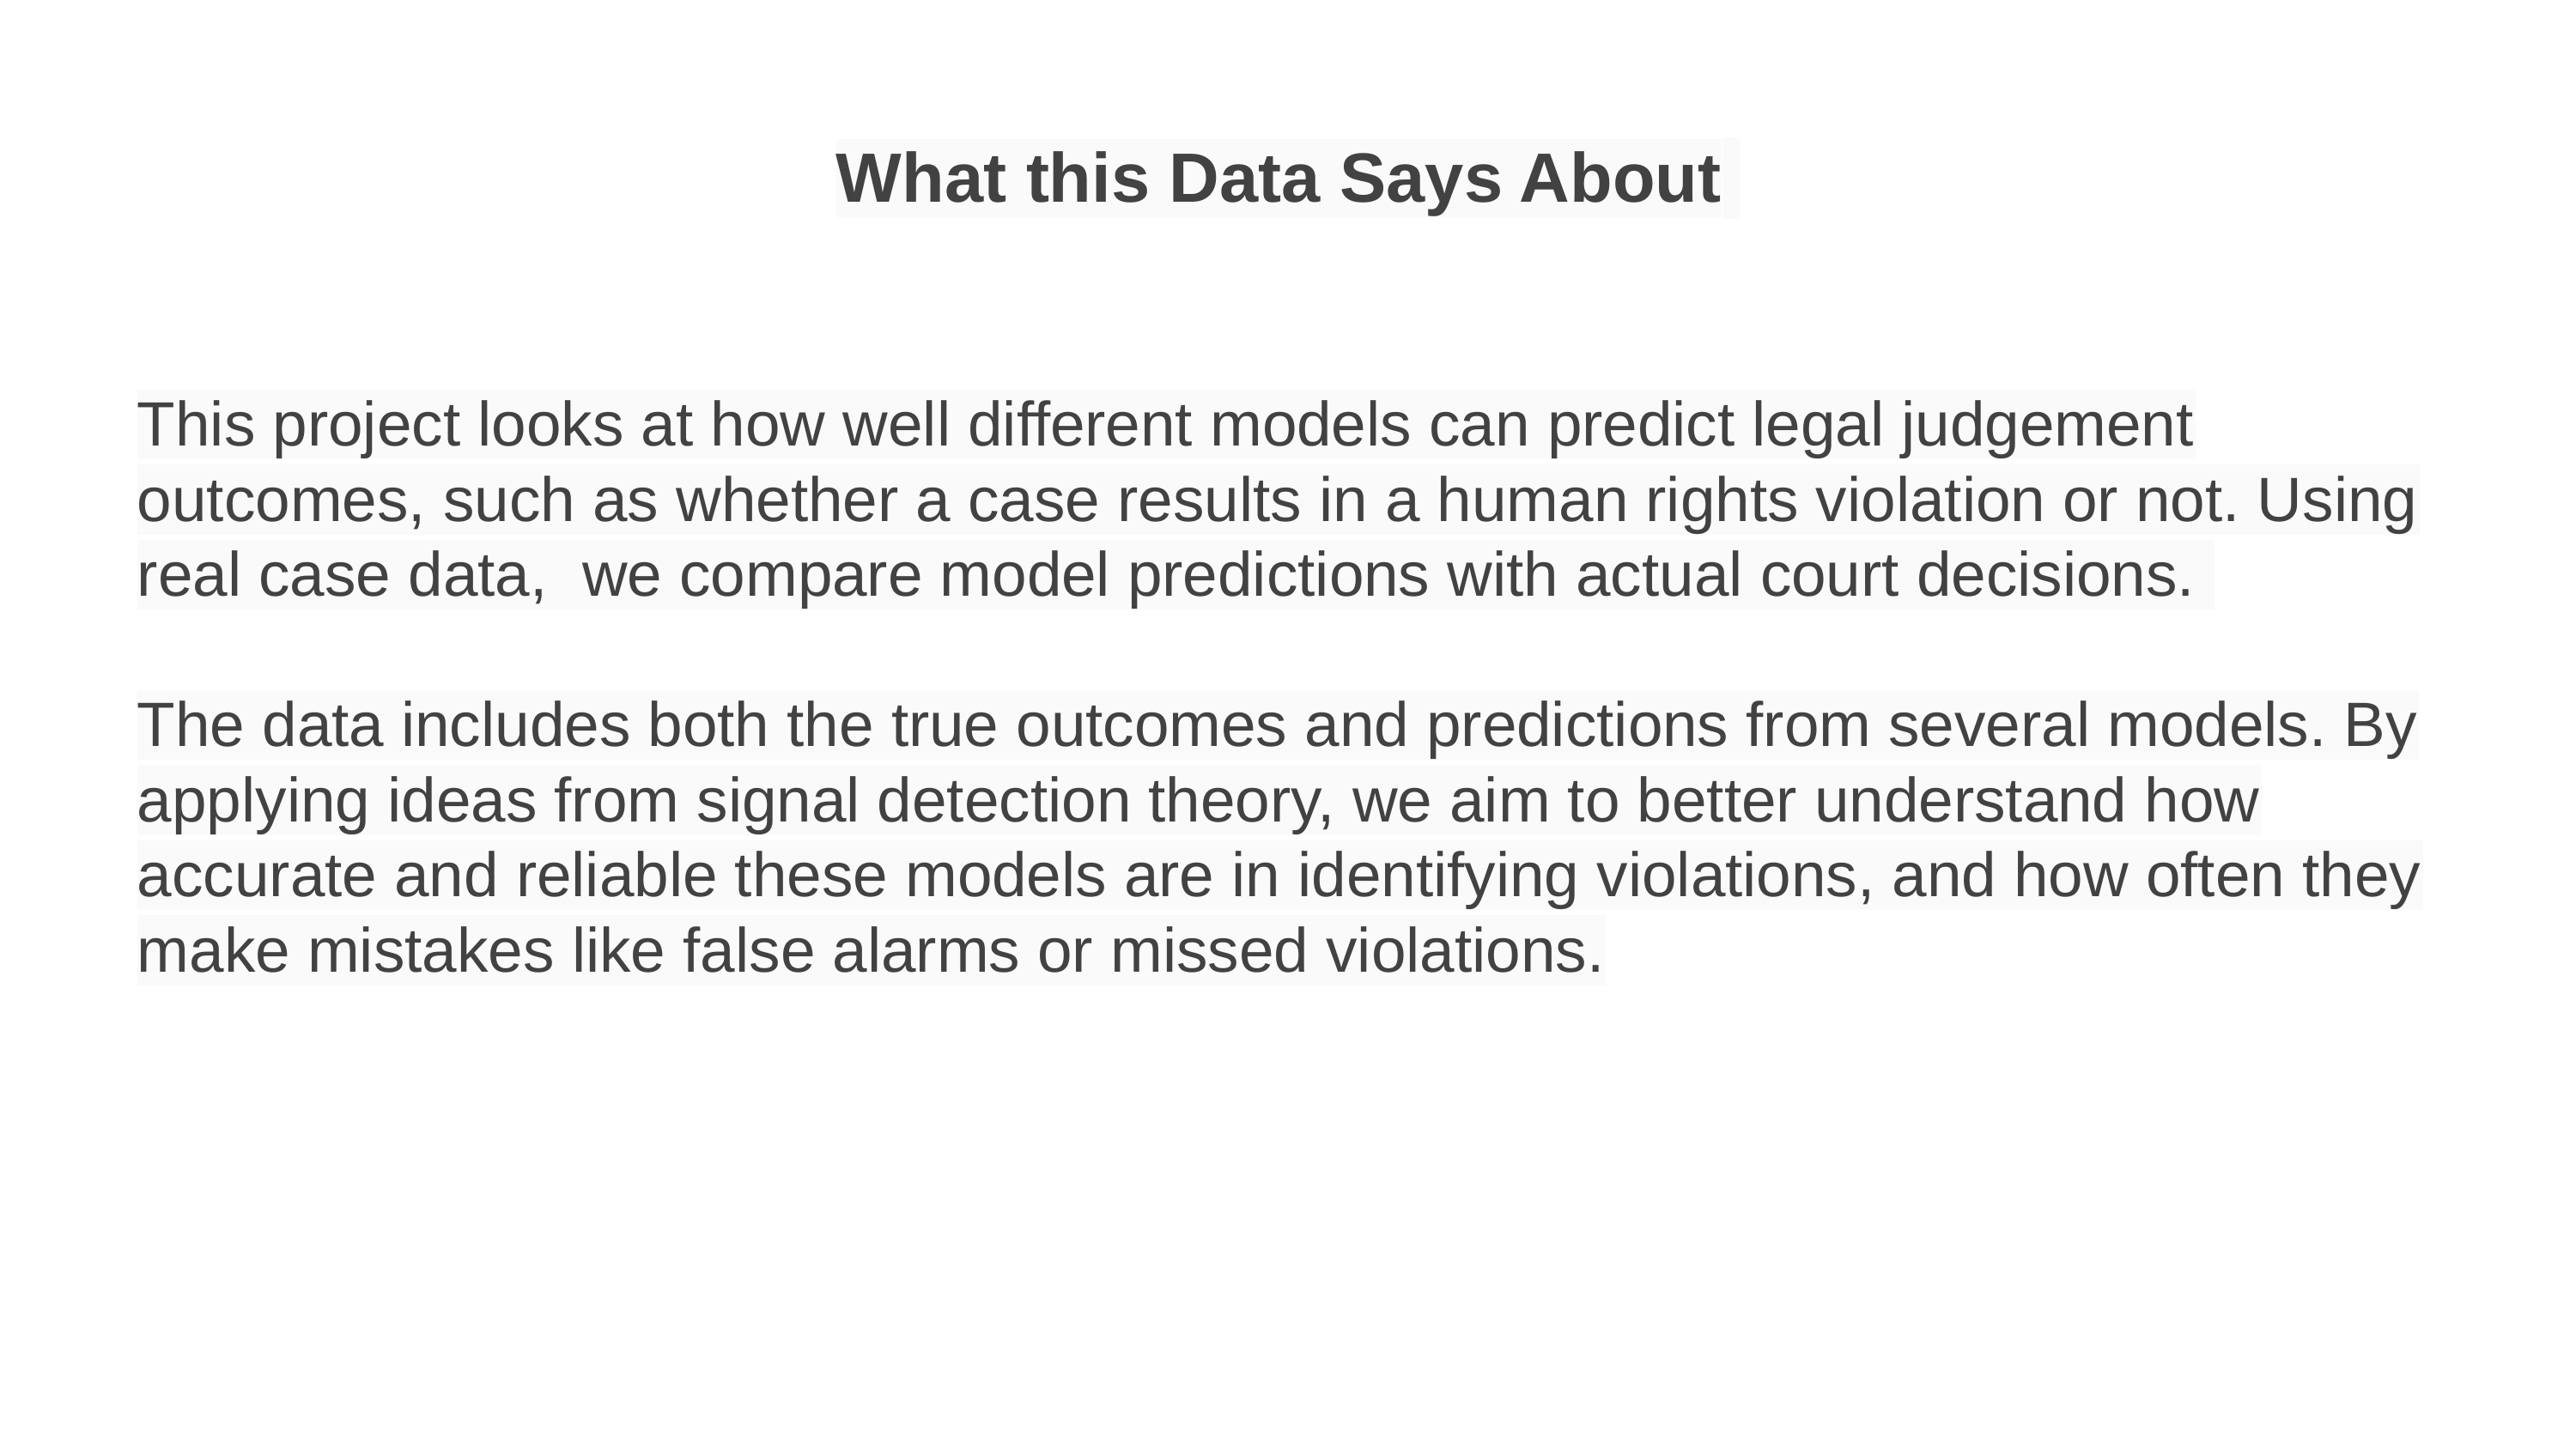

What this Data Says About
This project looks at how well different models can predict legal judgement outcomes, such as whether a case results in a human rights violation or not. Using real case data,  we compare model predictions with actual court decisions.

The data includes both the true outcomes and predictions from several models. By applying ideas from signal detection theory, we aim to better understand how accurate and reliable these models are in identifying violations, and how often they make mistakes like false alarms or missed violations.